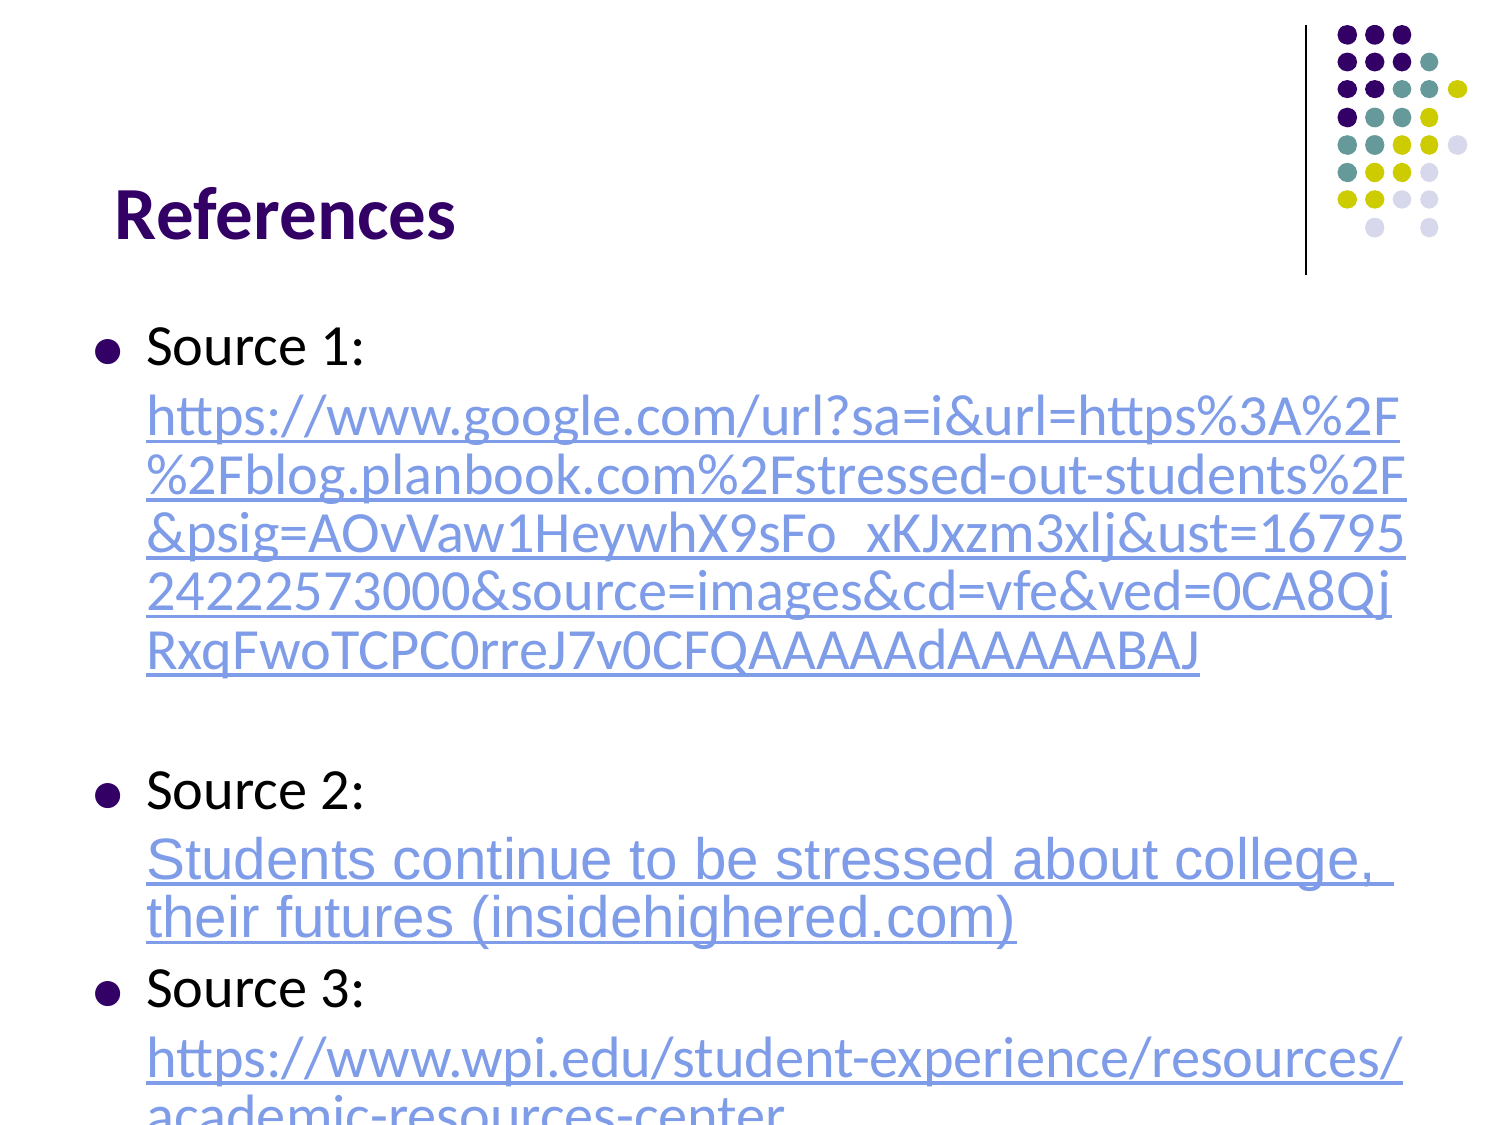

# References
Source 1: https://www.google.com/url?sa=i&url=https%3A%2F%2Fblog.planbook.com%2Fstressed-out-students%2F&psig=AOvVaw1HeywhX9sFo_xKJxzm3xlj&ust=1679524222573000&source=images&cd=vfe&ved=0CA8QjRxqFwoTCPC0rreJ7v0CFQAAAAAdAAAAABAJ
Source 2: Students continue to be stressed about college, their futures (insidehighered.com)
Source 3: https://www.wpi.edu/student-experience/resources/academic-resources-center